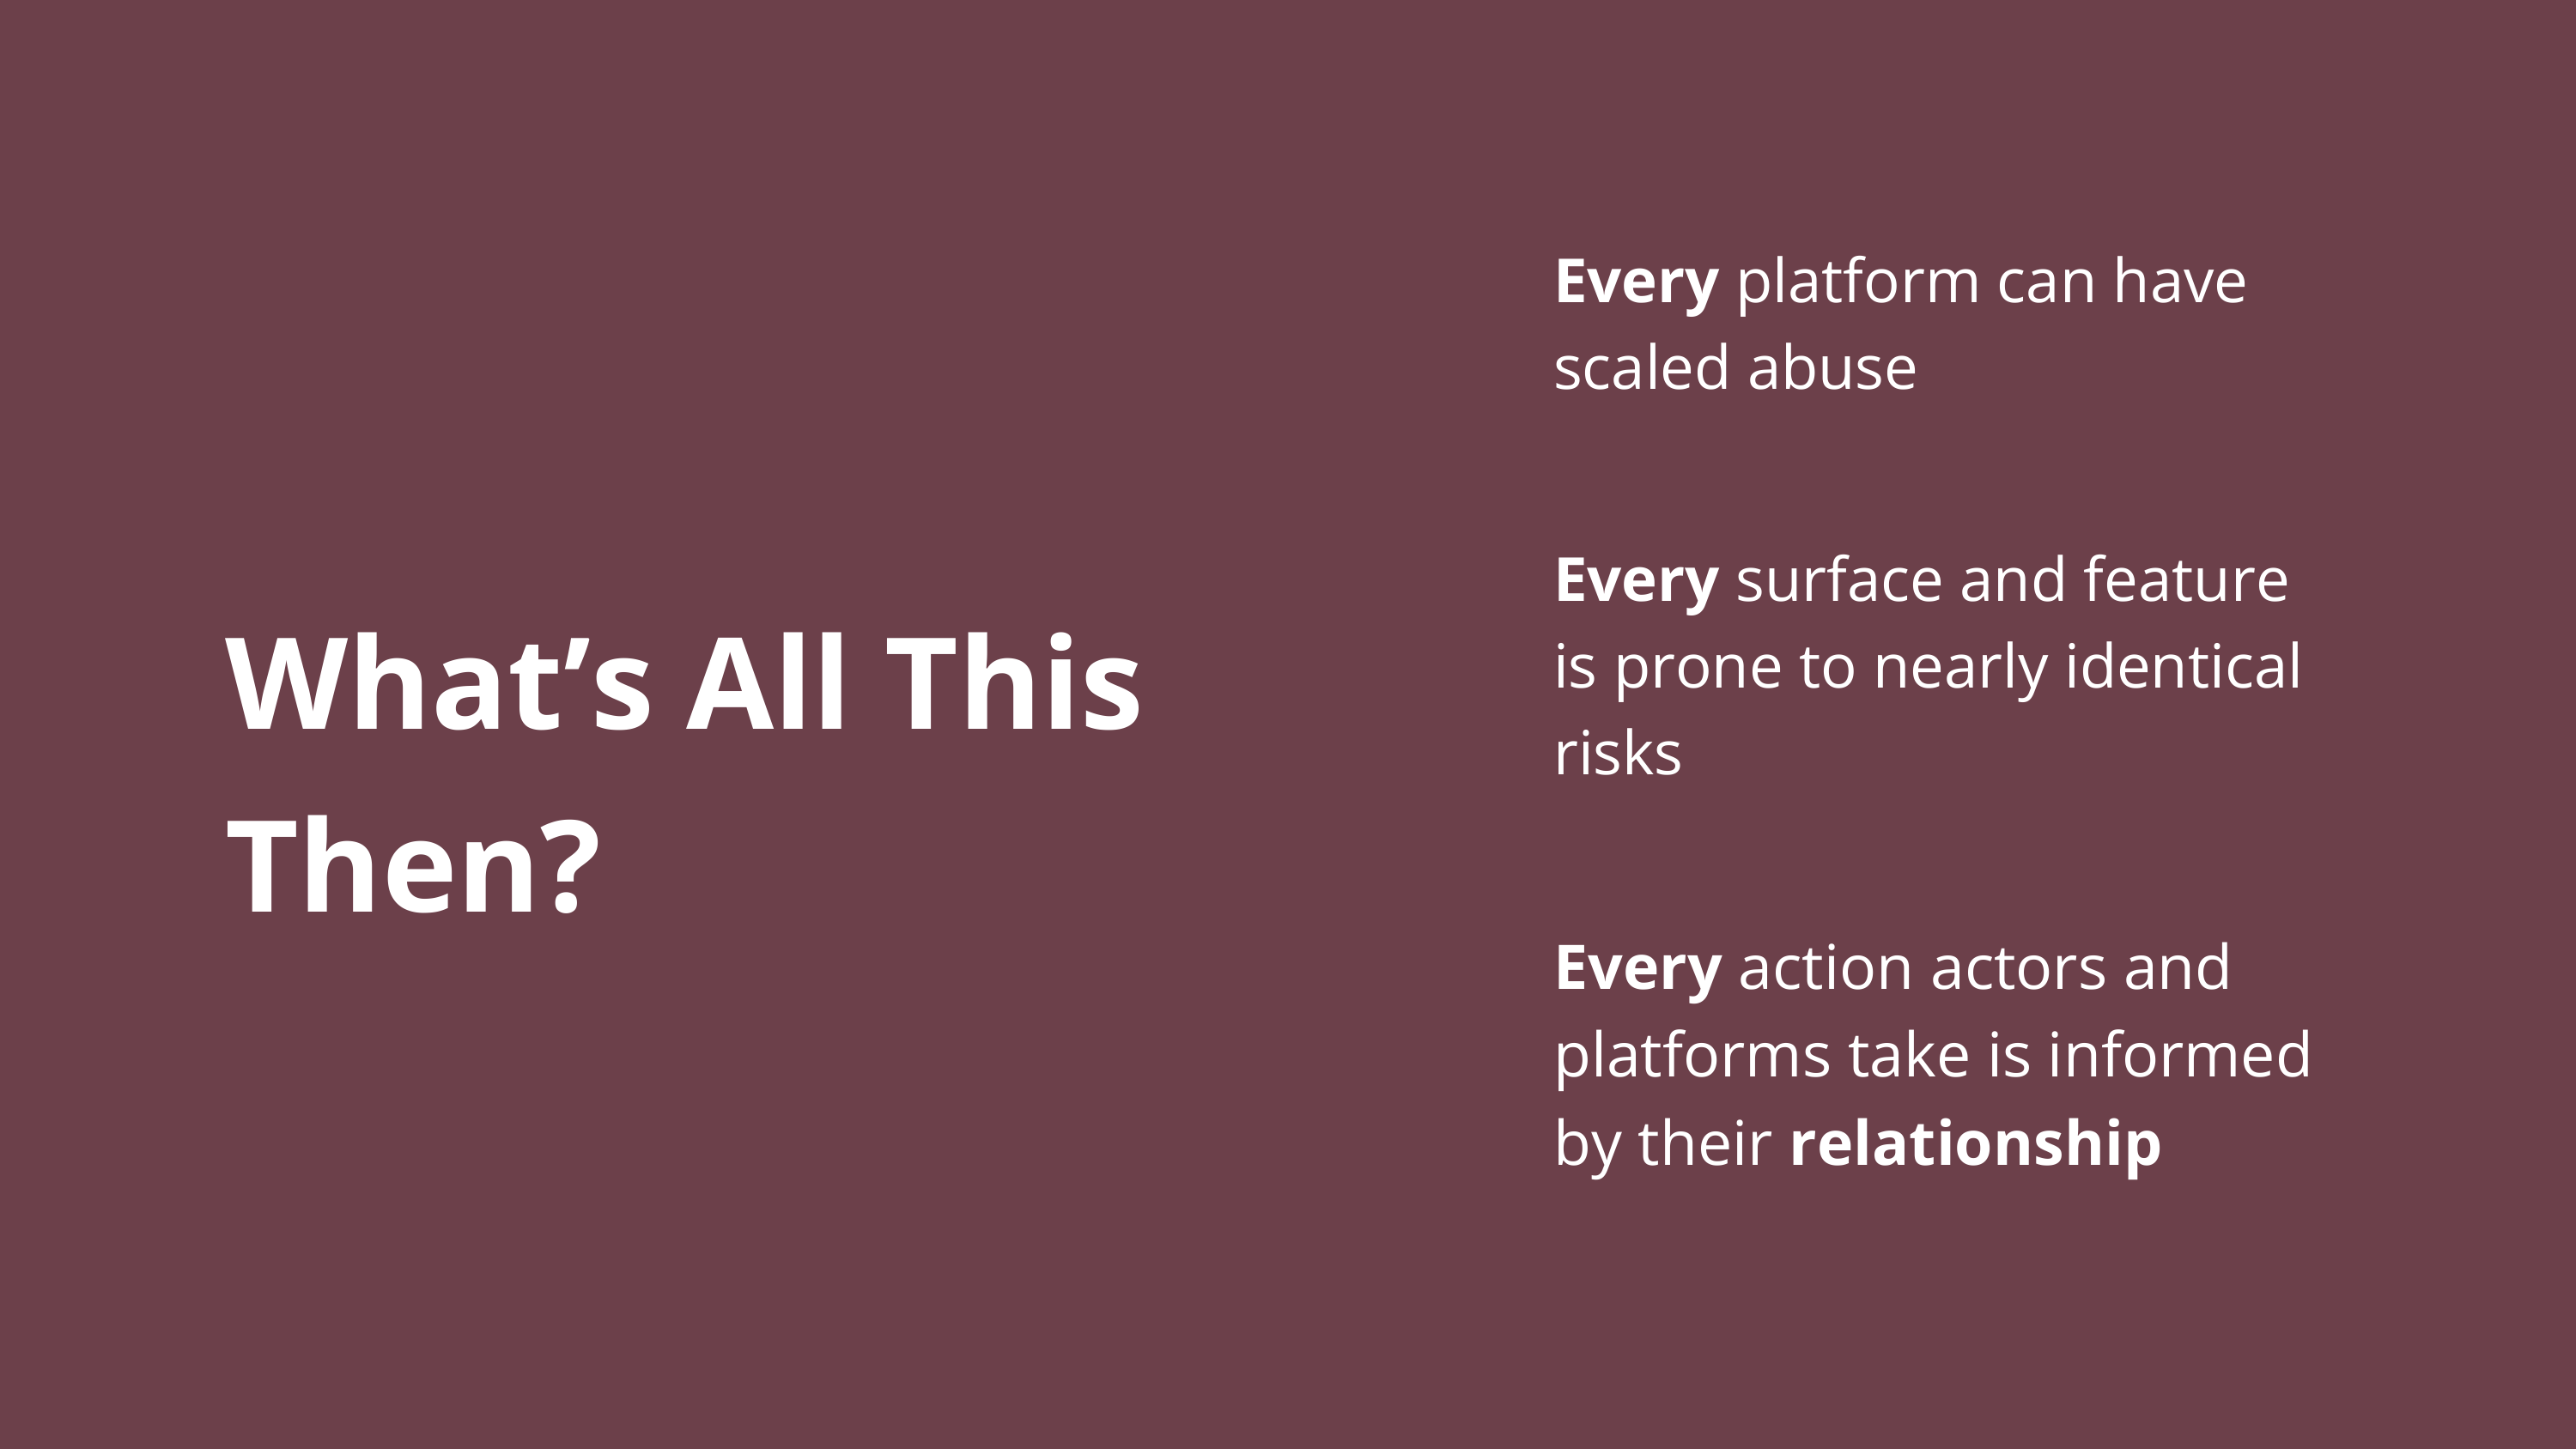

Every platform can have scaled abuse
Every surface and feature is prone to nearly identical risks
What’s All This Then?
Every action actors and platforms take is informed by their relationship